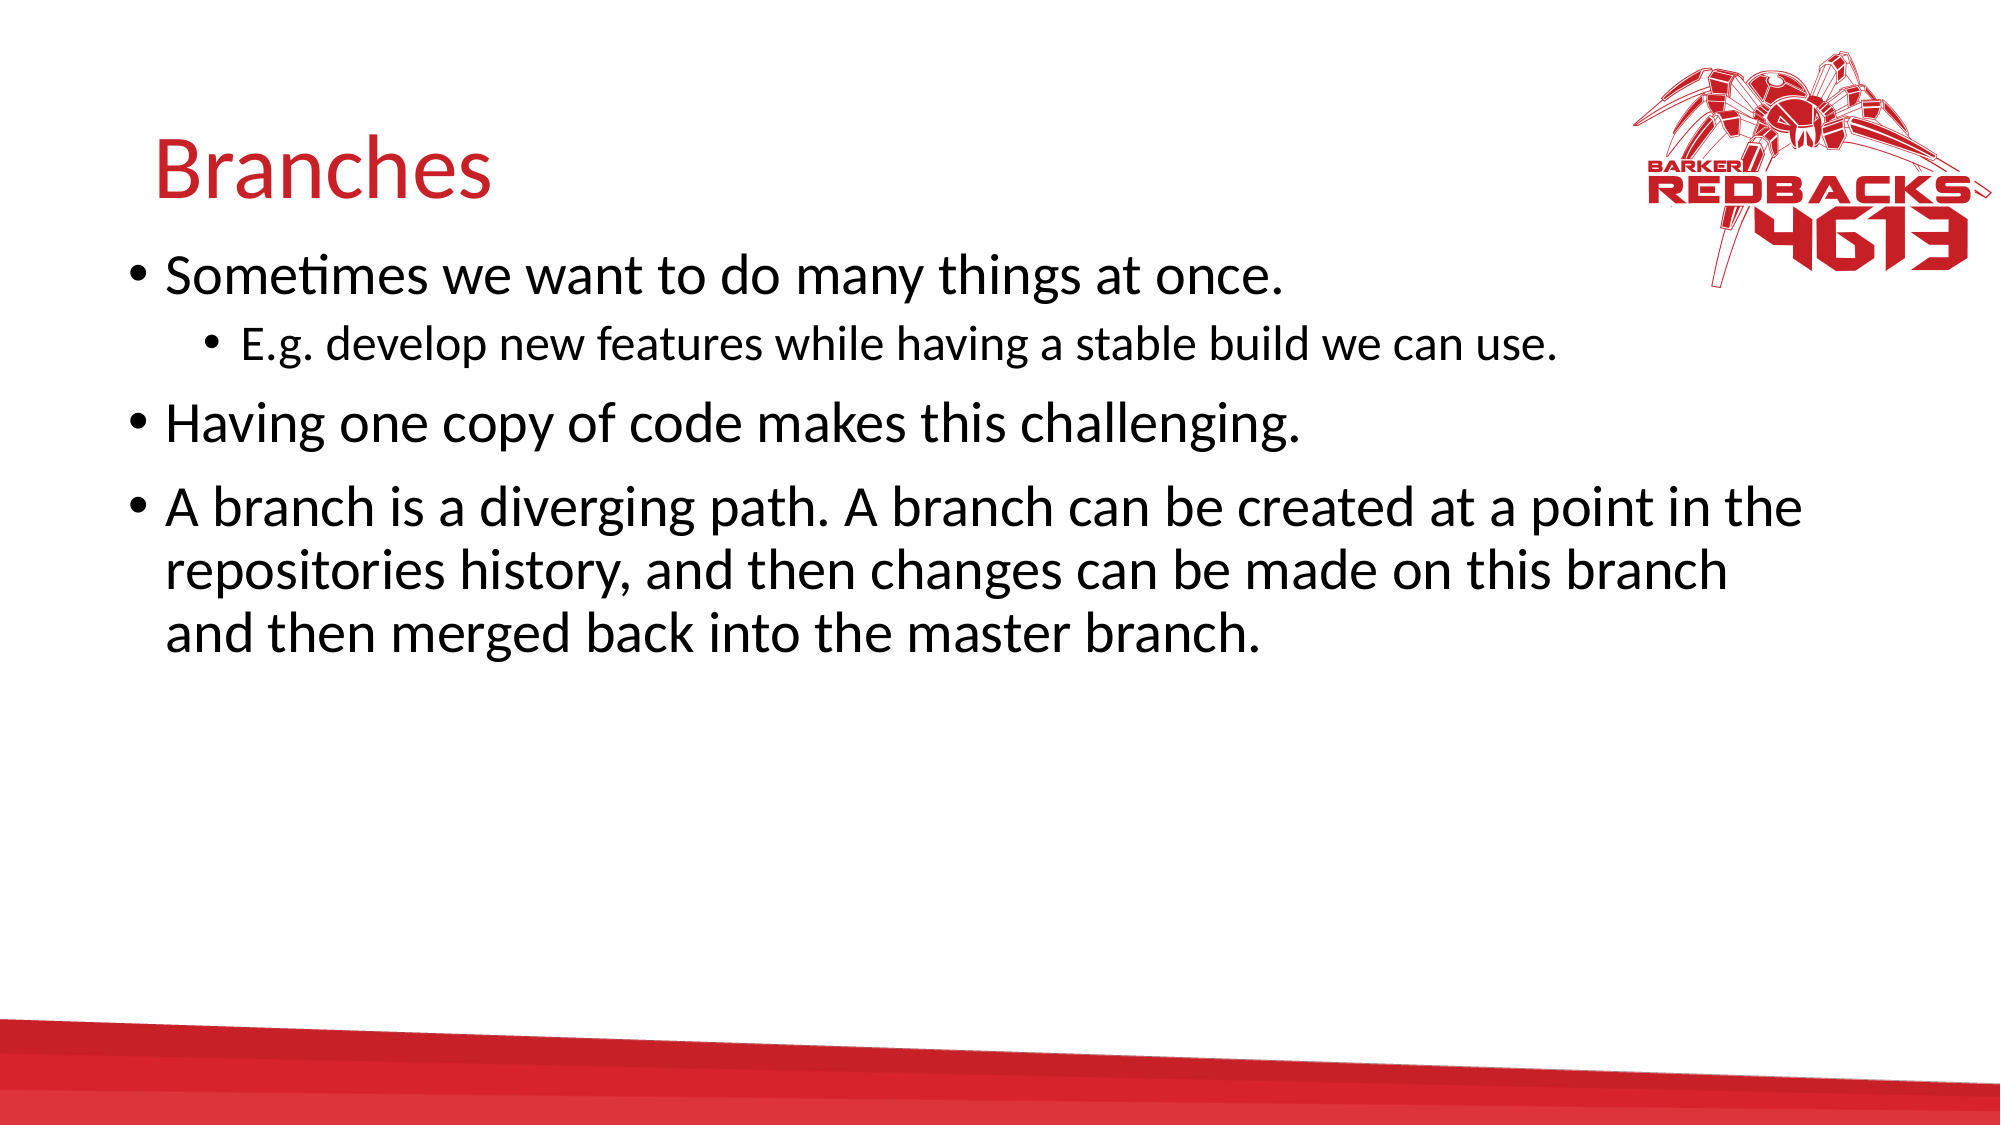

# Branches
Sometimes we want to do many things at once.
E.g. develop new features while having a stable build we can use.
Having one copy of code makes this challenging.
A branch is a diverging path. A branch can be created at a point in the repositories history, and then changes can be made on this branch and then merged back into the master branch.